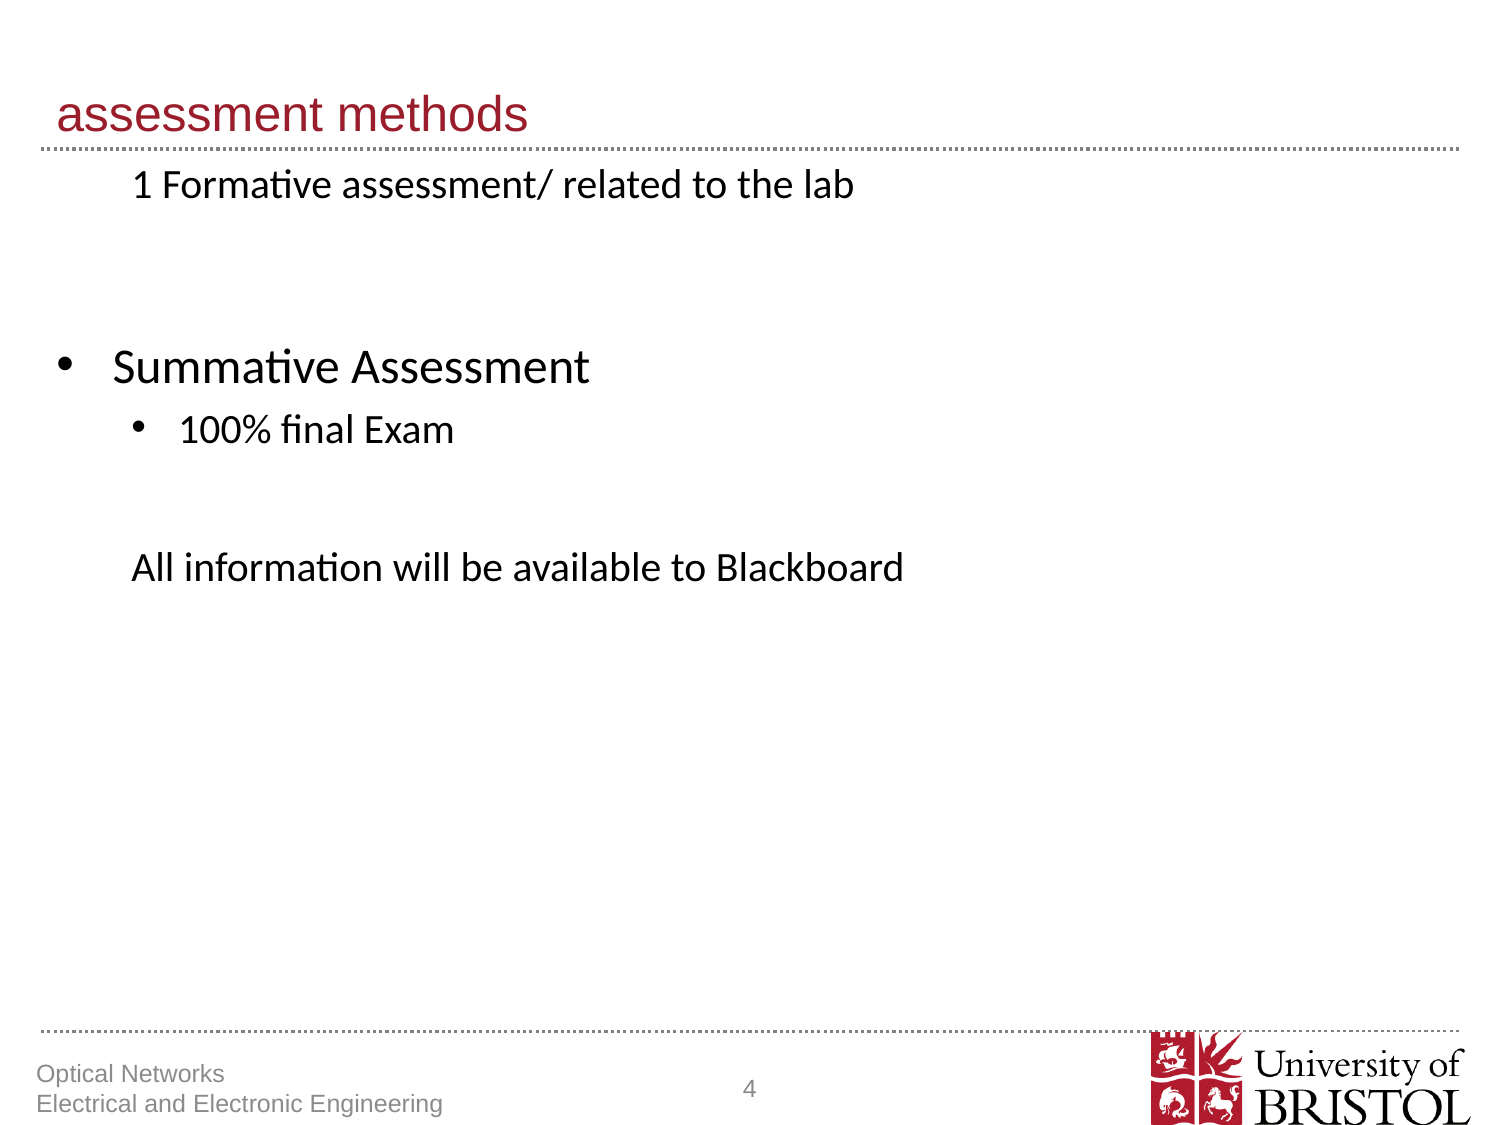

# assessment methods
1 Formative assessment/ related to the lab

Summative Assessment
100% final Exam

All information will be available to Blackboard
Optical Networks                                                 Electrical and Electronic Engineering
4